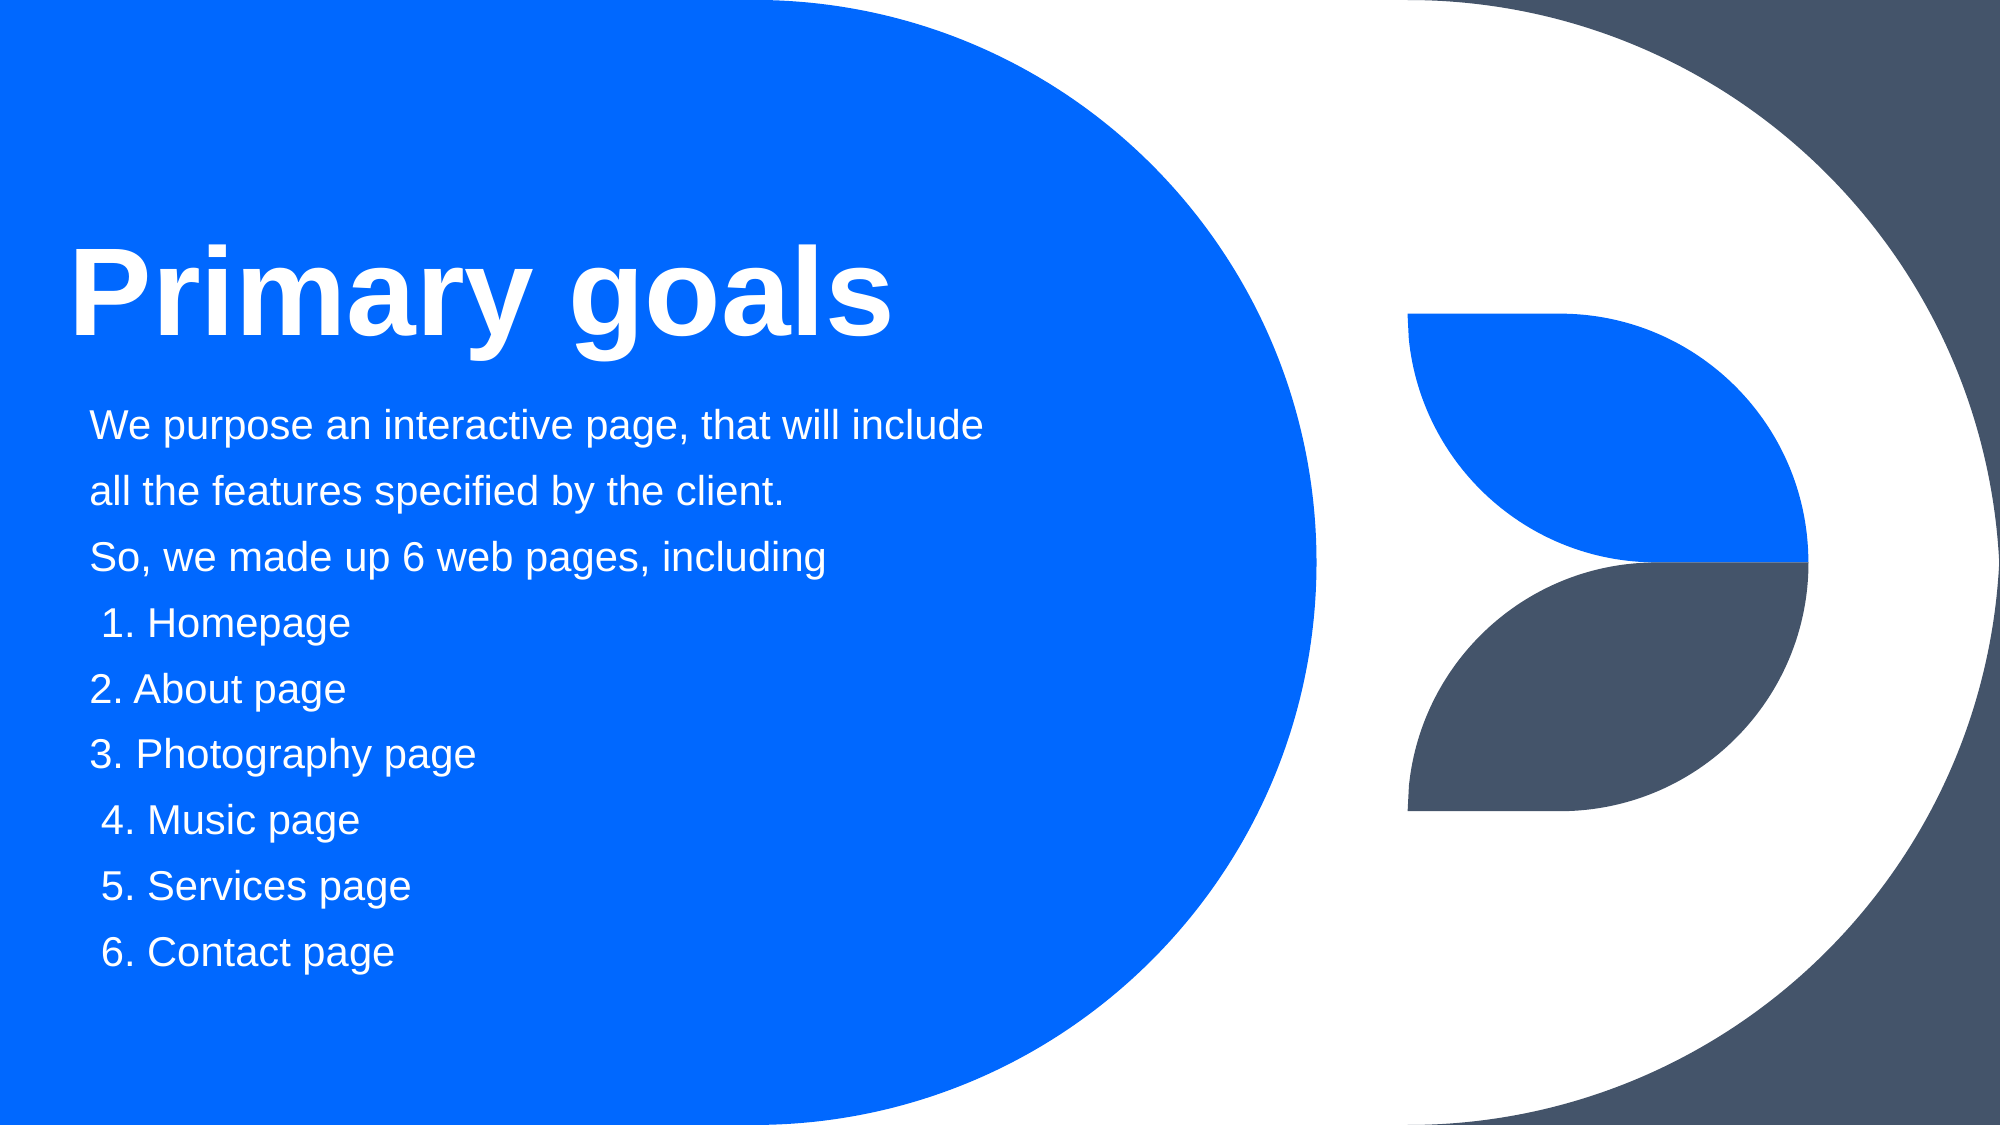

# Primary goals
We purpose an interactive page, that will include
all the features specified by the client.
So, we made up 6 web pages, including
 1. Homepage
2. About page
3. Photography page
 4. Music page
 5. Services page
 6. Contact page